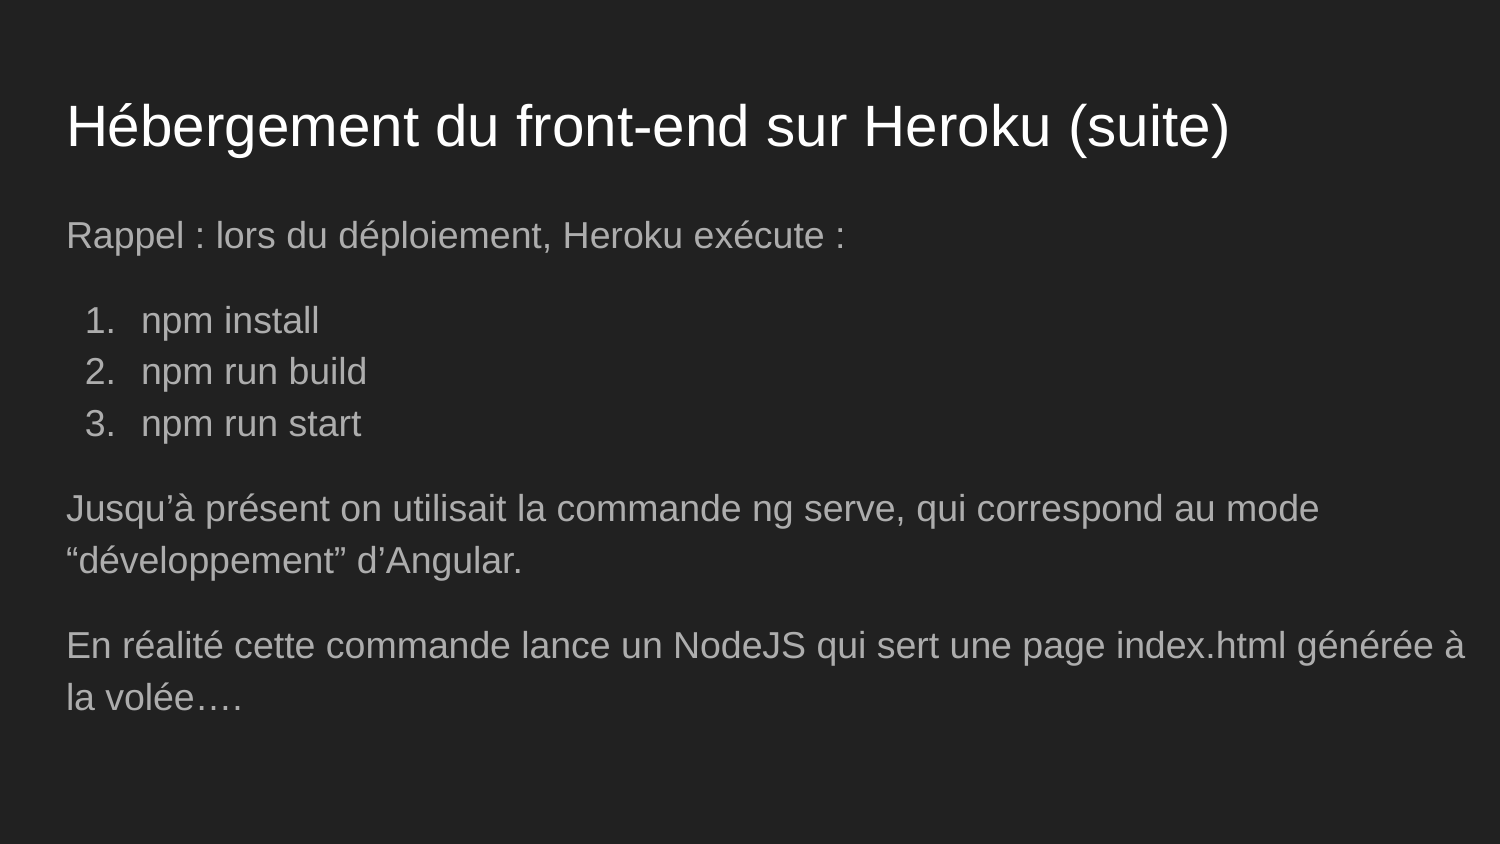

# Hébergement du front-end sur Heroku (suite)
Rappel : lors du déploiement, Heroku exécute :
npm install
npm run build
npm run start
Jusqu’à présent on utilisait la commande ng serve, qui correspond au mode “développement” d’Angular.
En réalité cette commande lance un NodeJS qui sert une page index.html générée à la volée….